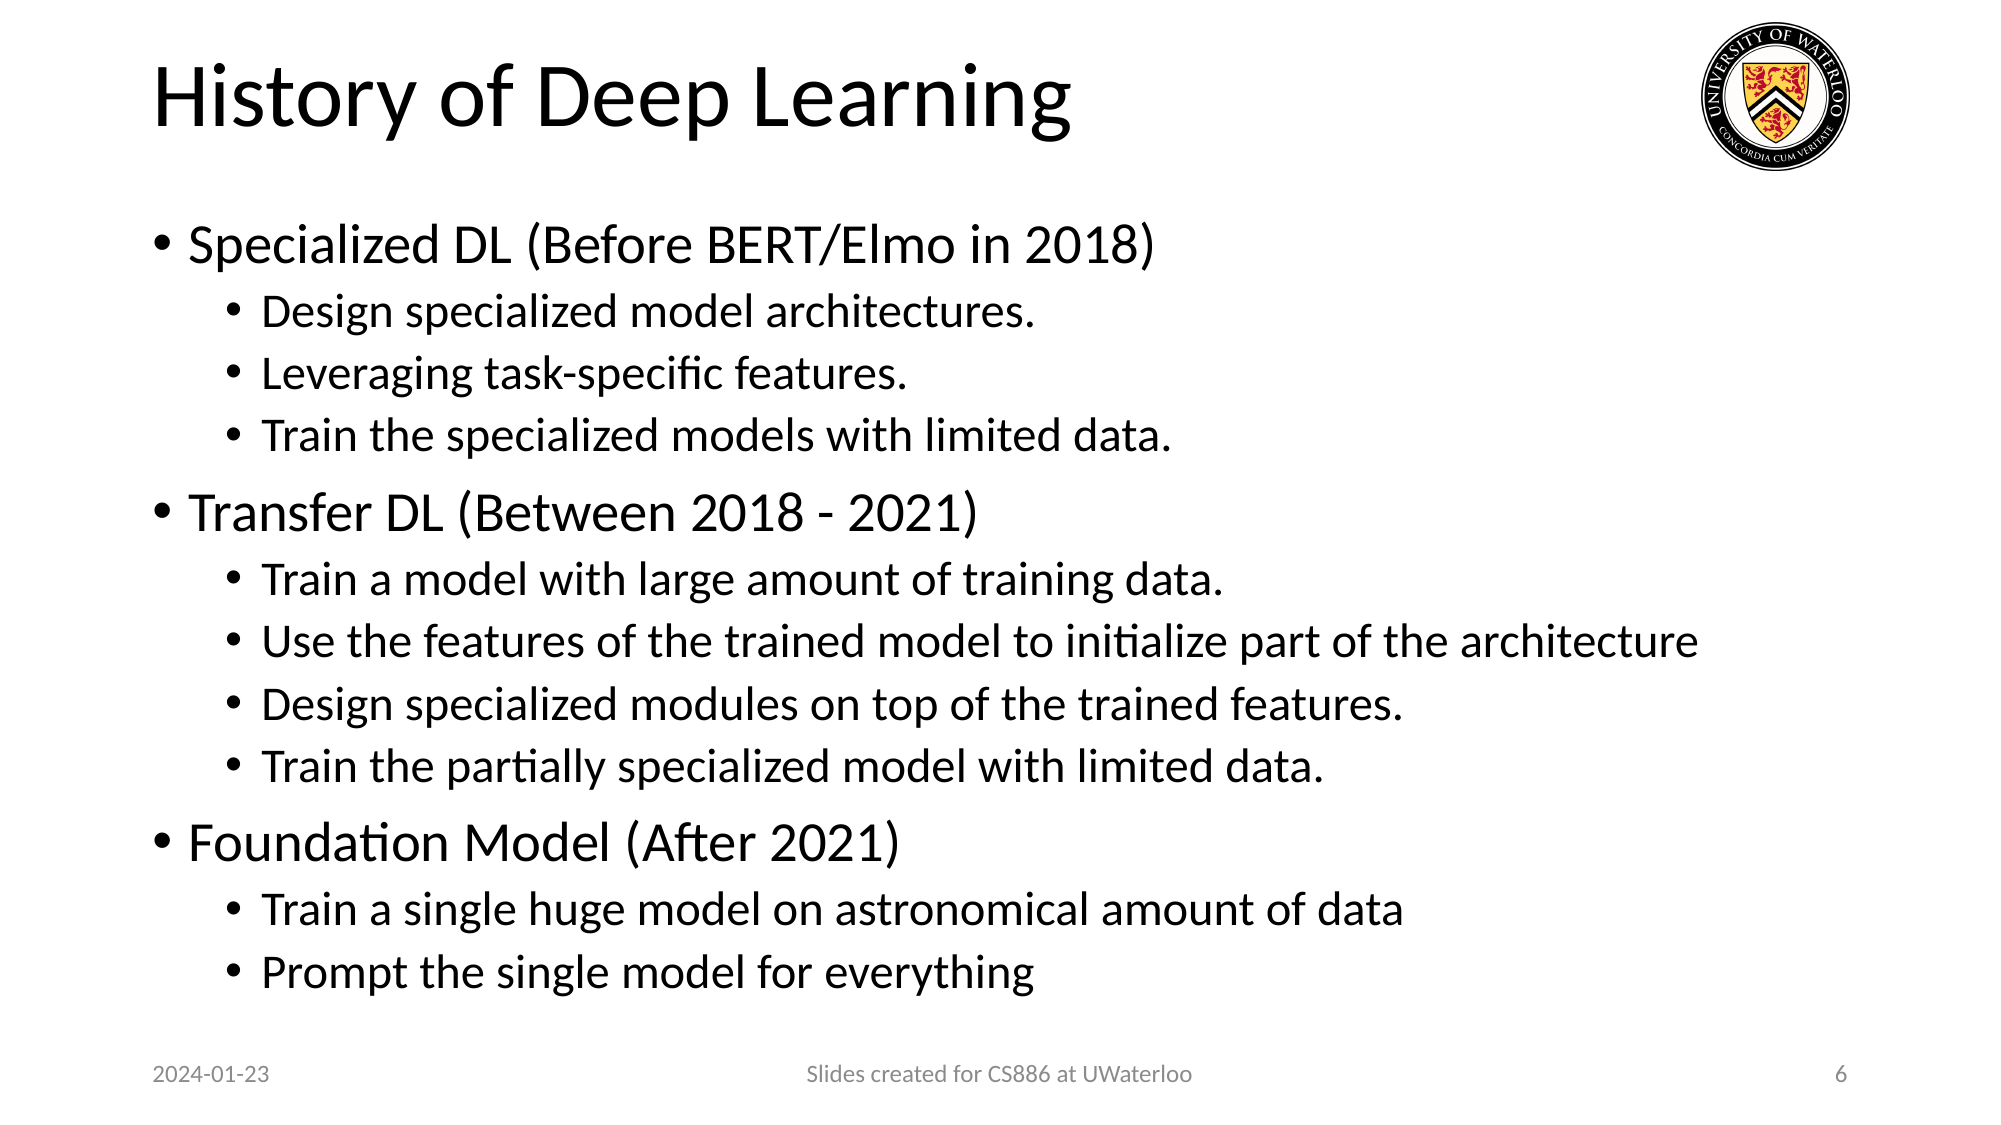

# History of Deep Learning
Specialized DL (Before BERT/Elmo in 2018)
Design specialized model architectures.
Leveraging task-specific features.
Train the specialized models with limited data.
Transfer DL (Between 2018 - 2021)
Train a model with large amount of training data.
Use the features of the trained model to initialize part of the architecture
Design specialized modules on top of the trained features.
Train the partially specialized model with limited data.
Foundation Model (After 2021)
Train a single huge model on astronomical amount of data
Prompt the single model for everything
2024-01-23
Slides created for CS886 at UWaterloo
6